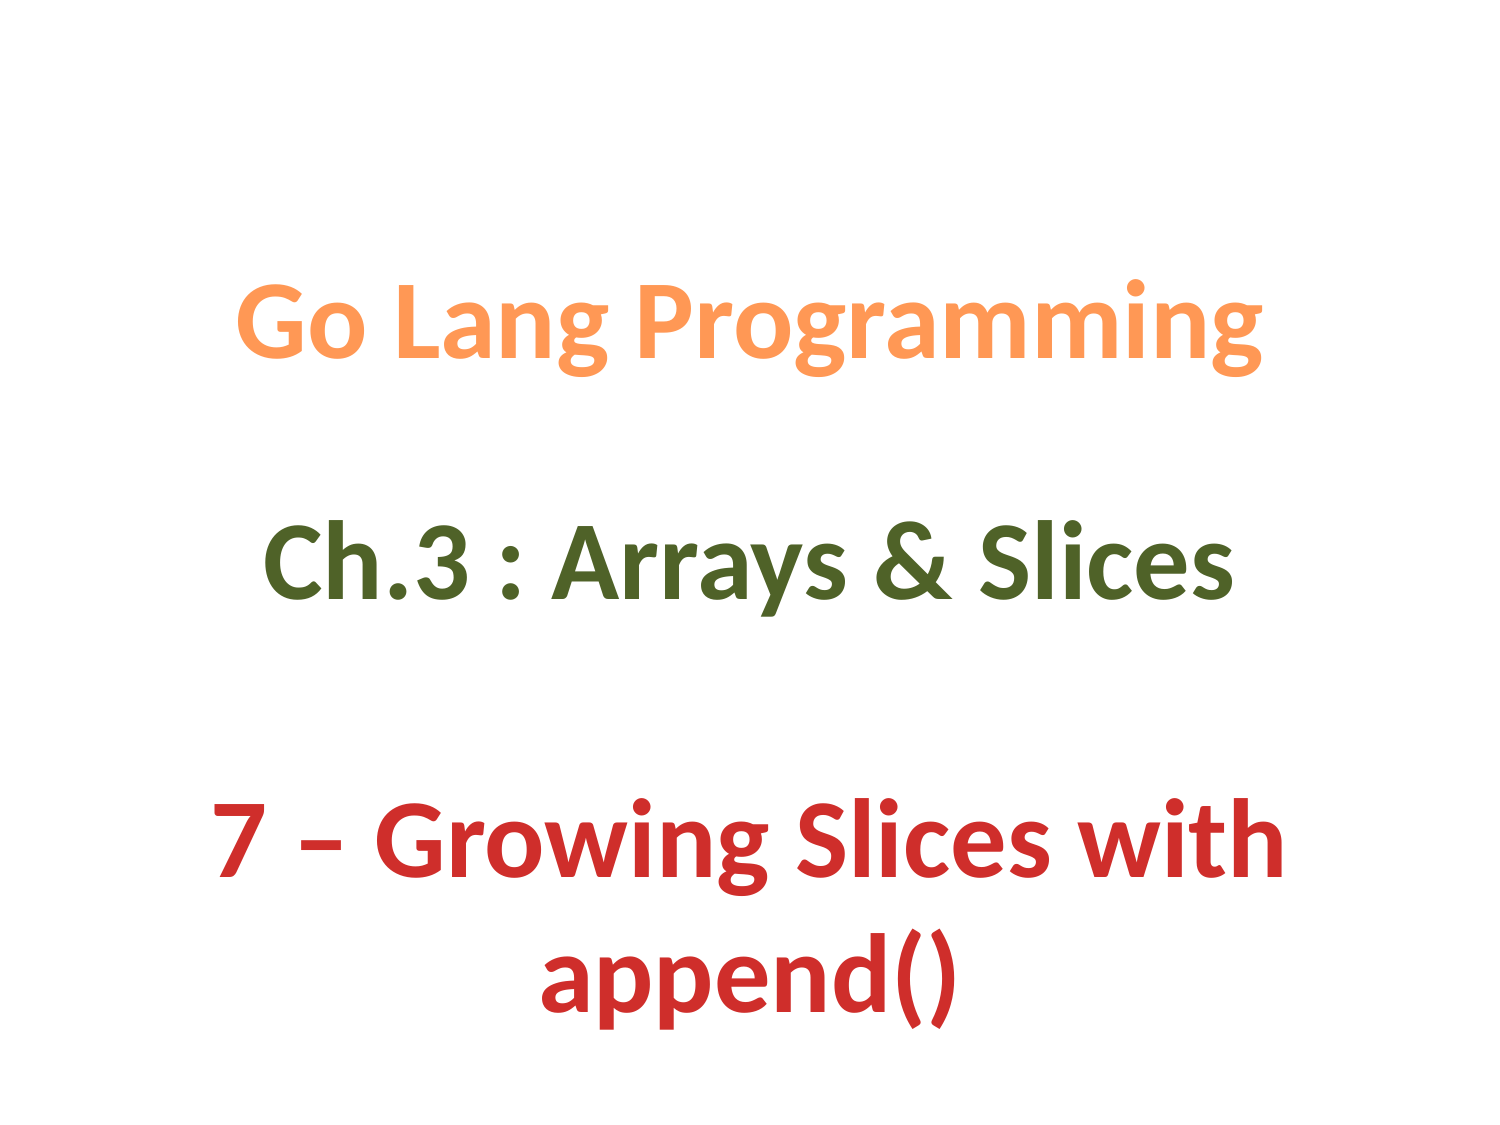

Go Lang Programming
Ch.3 : Arrays & Slices
7 – Growing Slices with append()